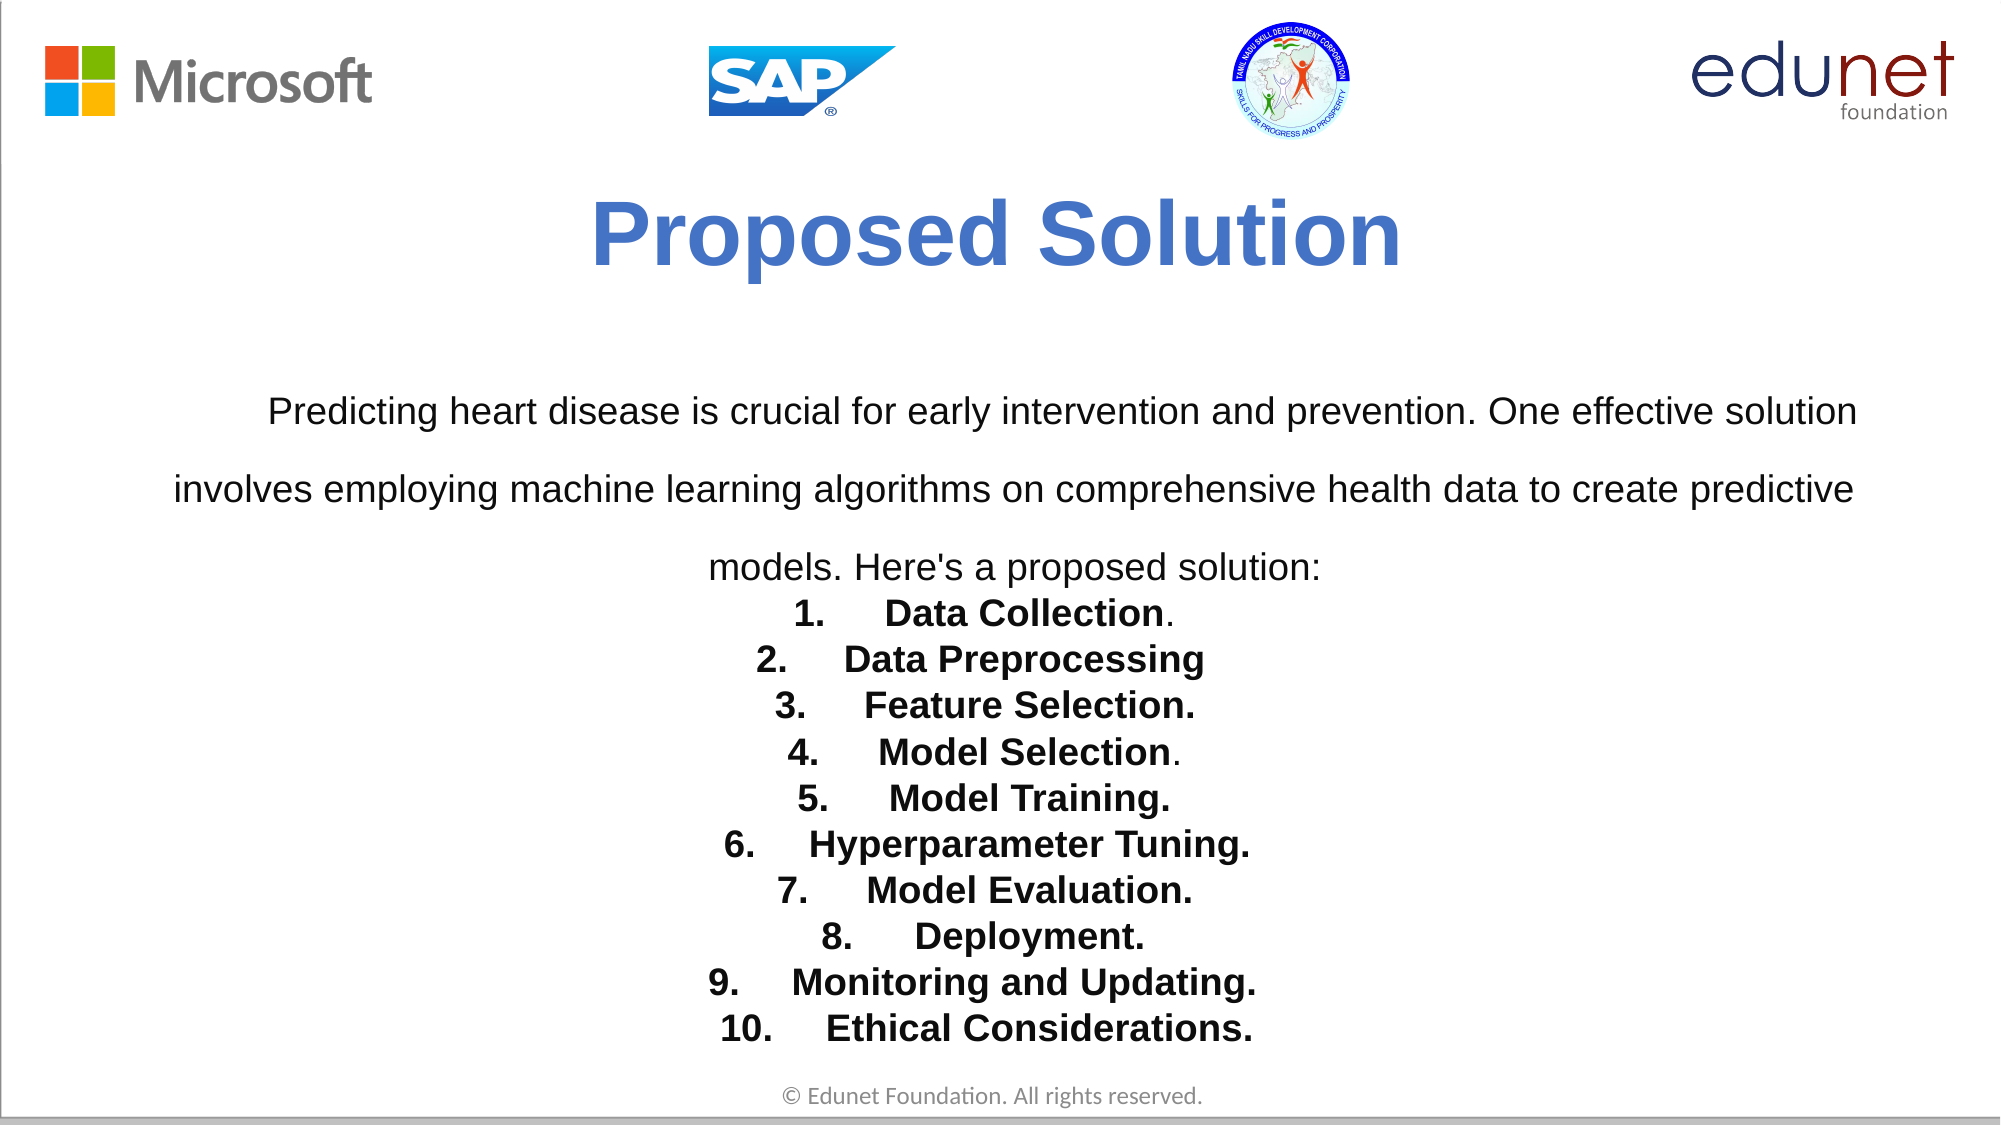

# Proposed Solution
         Predicting heart disease is crucial for early intervention and prevention. One effective solution involves employing machine learning algorithms on comprehensive health data to create predictive models. Here's a proposed solution:
Data Collection.
Data Preprocessing
Feature Selection.
Model Selection.
Model Training.
Hyperparameter Tuning.
Model Evaluation.
Deployment.
Monitoring and Updating.
Ethical Considerations.
© Edunet Foundation. All rights reserved.